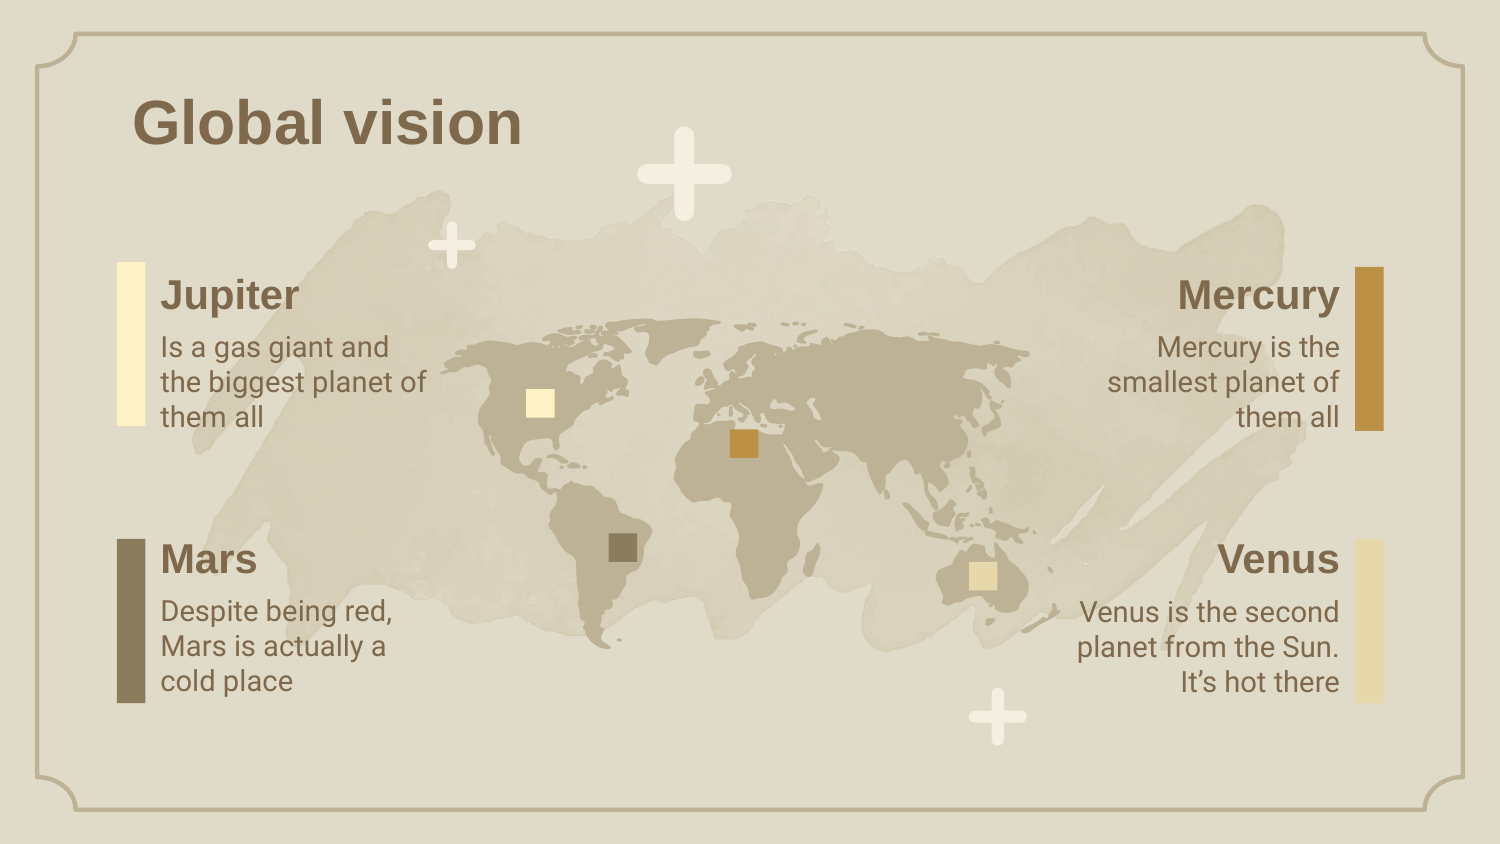

# Global vision

Mercury
Jupiter

Is a gas giant and the biggest planet of them all
Mercury is the smallest planet of them all

Mars
Venus

Despite being red, Mars is actually a cold place
Venus is the second planet from the Sun. It’s hot there